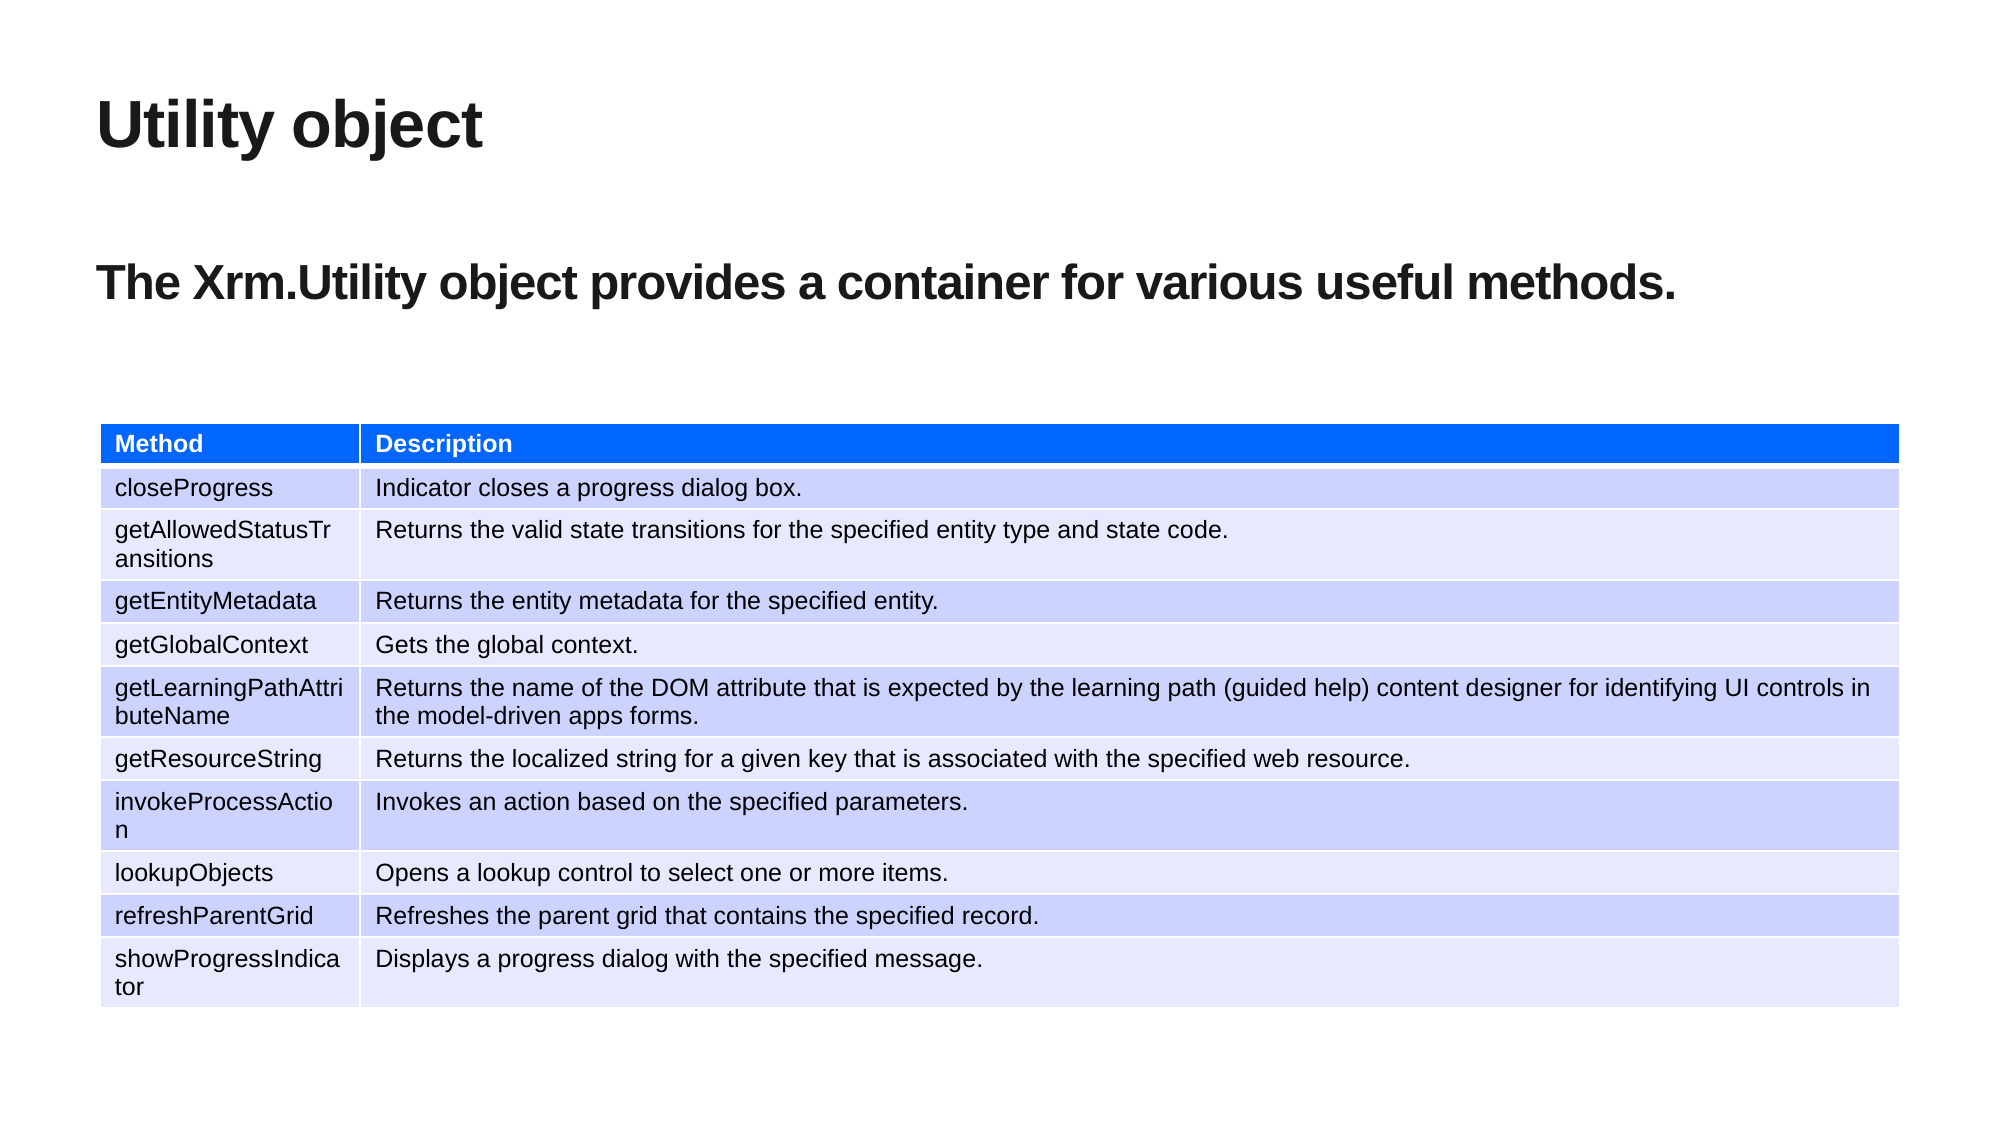

# Utility object
The Xrm.Utility object provides a container for various useful methods.
| Method | Description |
| --- | --- |
| closeProgress | Indicator closes a progress dialog box. |
| getAllowedStatusTransitions | Returns the valid state transitions for the specified entity type and state code. |
| getEntityMetadata | Returns the entity metadata for the specified entity. |
| getGlobalContext | Gets the global context. |
| getLearningPathAttributeName | Returns the name of the DOM attribute that is expected by the learning path (guided help) content designer for identifying UI controls in the model-driven apps forms. |
| getResourceString | Returns the localized string for a given key that is associated with the specified web resource. |
| invokeProcessAction | Invokes an action based on the specified parameters. |
| lookupObjects | Opens a lookup control to select one or more items. |
| refreshParentGrid | Refreshes the parent grid that contains the specified record. |
| showProgressIndicator | Displays a progress dialog with the specified message. |